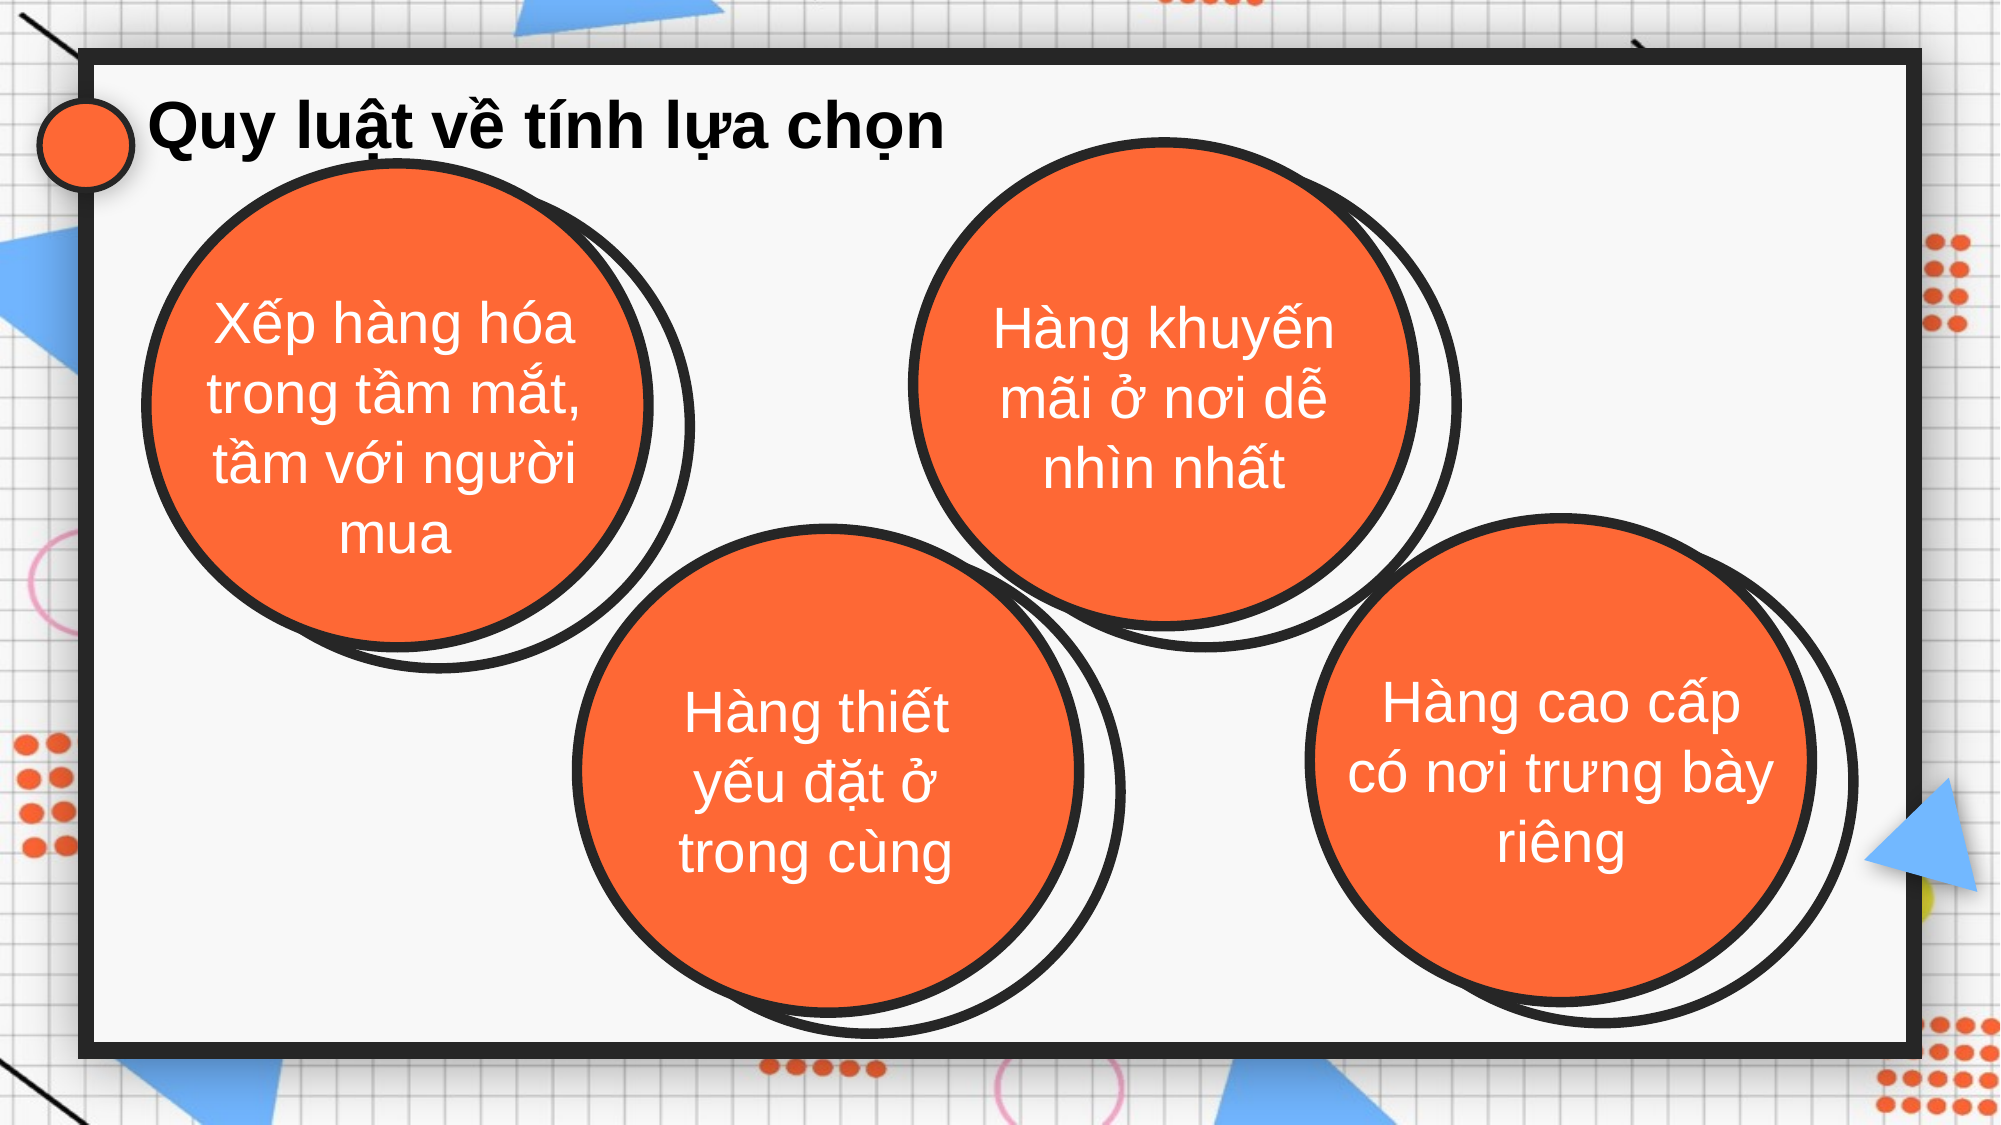

Quy luật về tính lựa chọn

Xếp hàng hóa trong tầm mắt, tầm với người mua
Hàng khuyến mãi ở nơi dễ nhìn nhất

Hàng cao cấp có nơi trưng bày riêng
Hàng thiết yếu đặt ở trong cùng